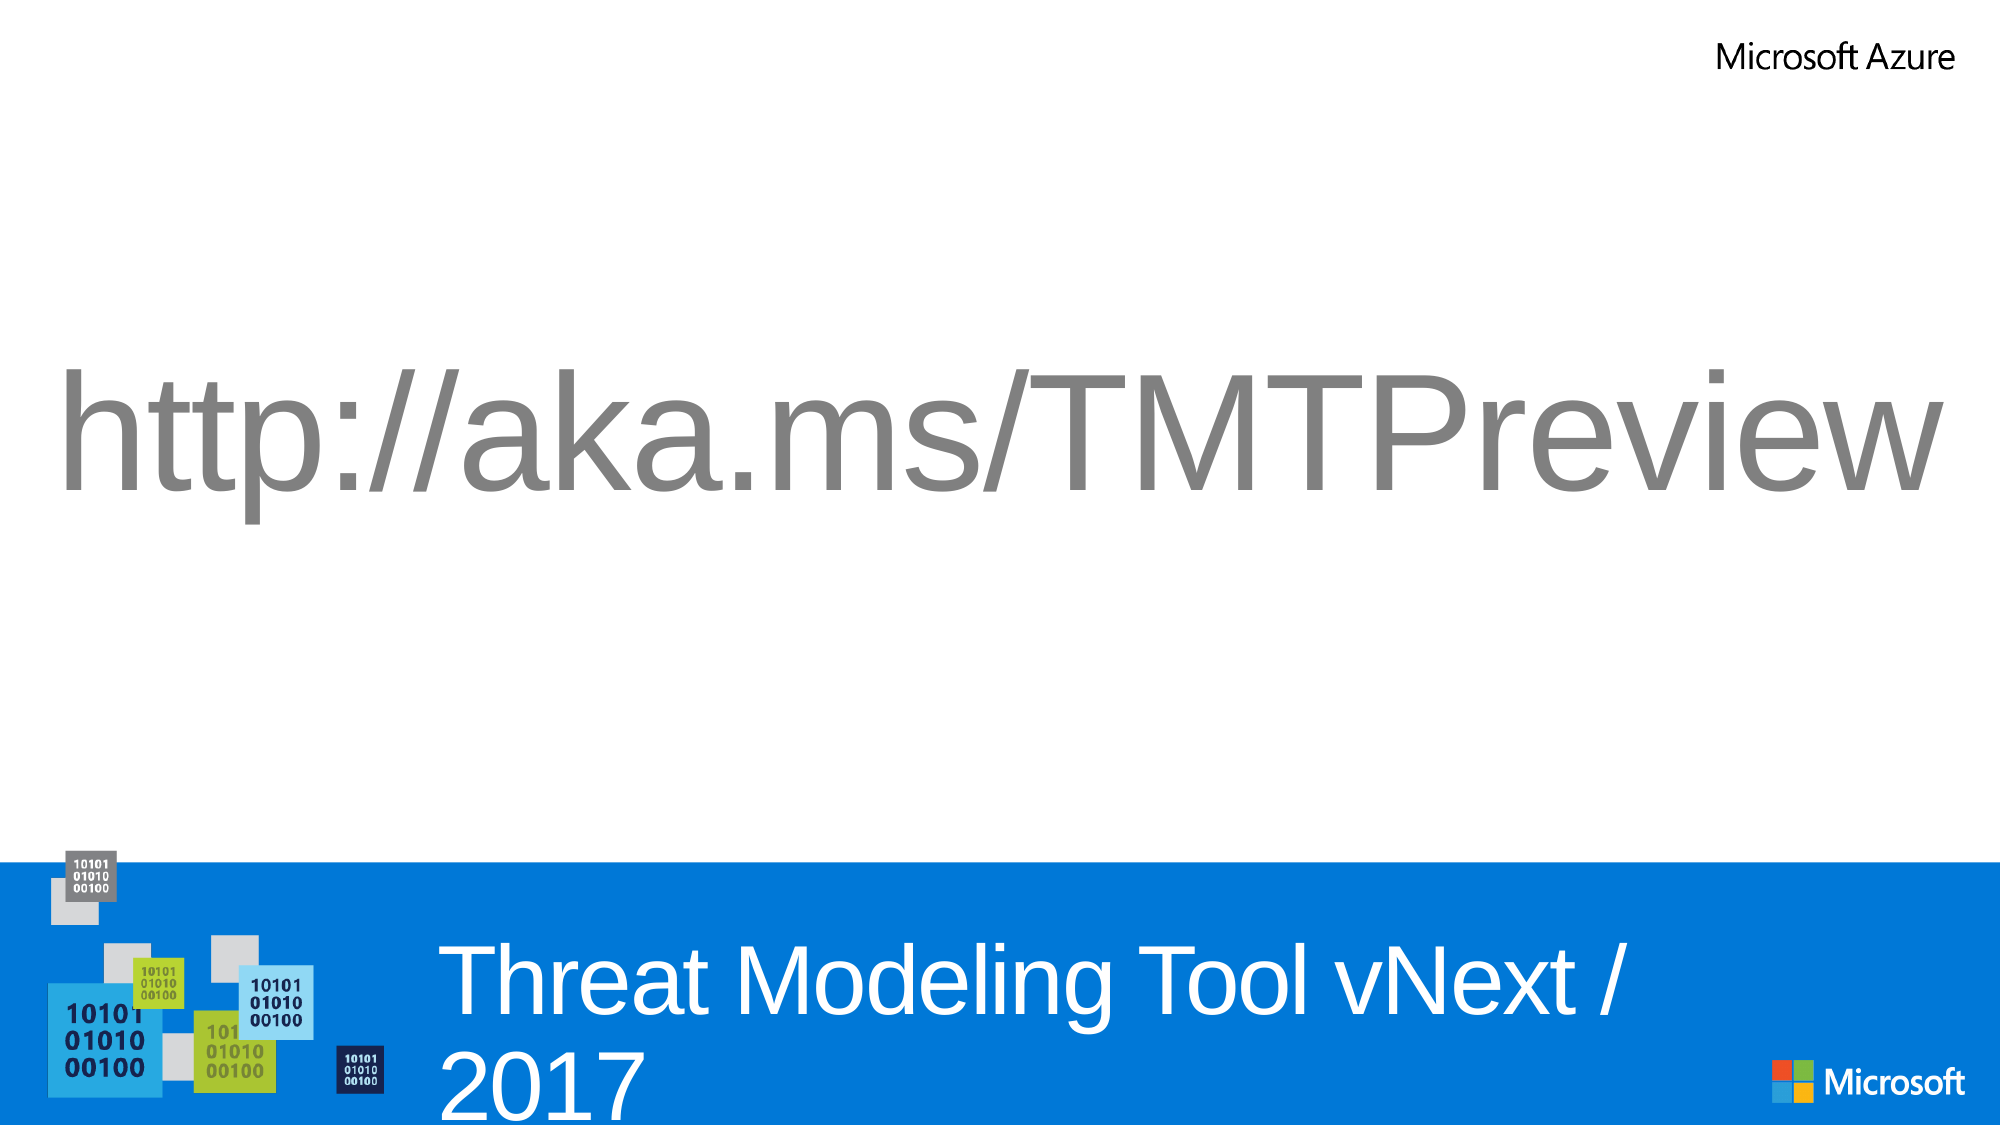

http://aka.ms/TMTPreview
# Threat Modeling Tool vNext / 2017 https://blogs.msdn.microsoft.com/secdevblog/2017/04/21/whats-new-with-microsoft-threat-modeling-tool-preview/